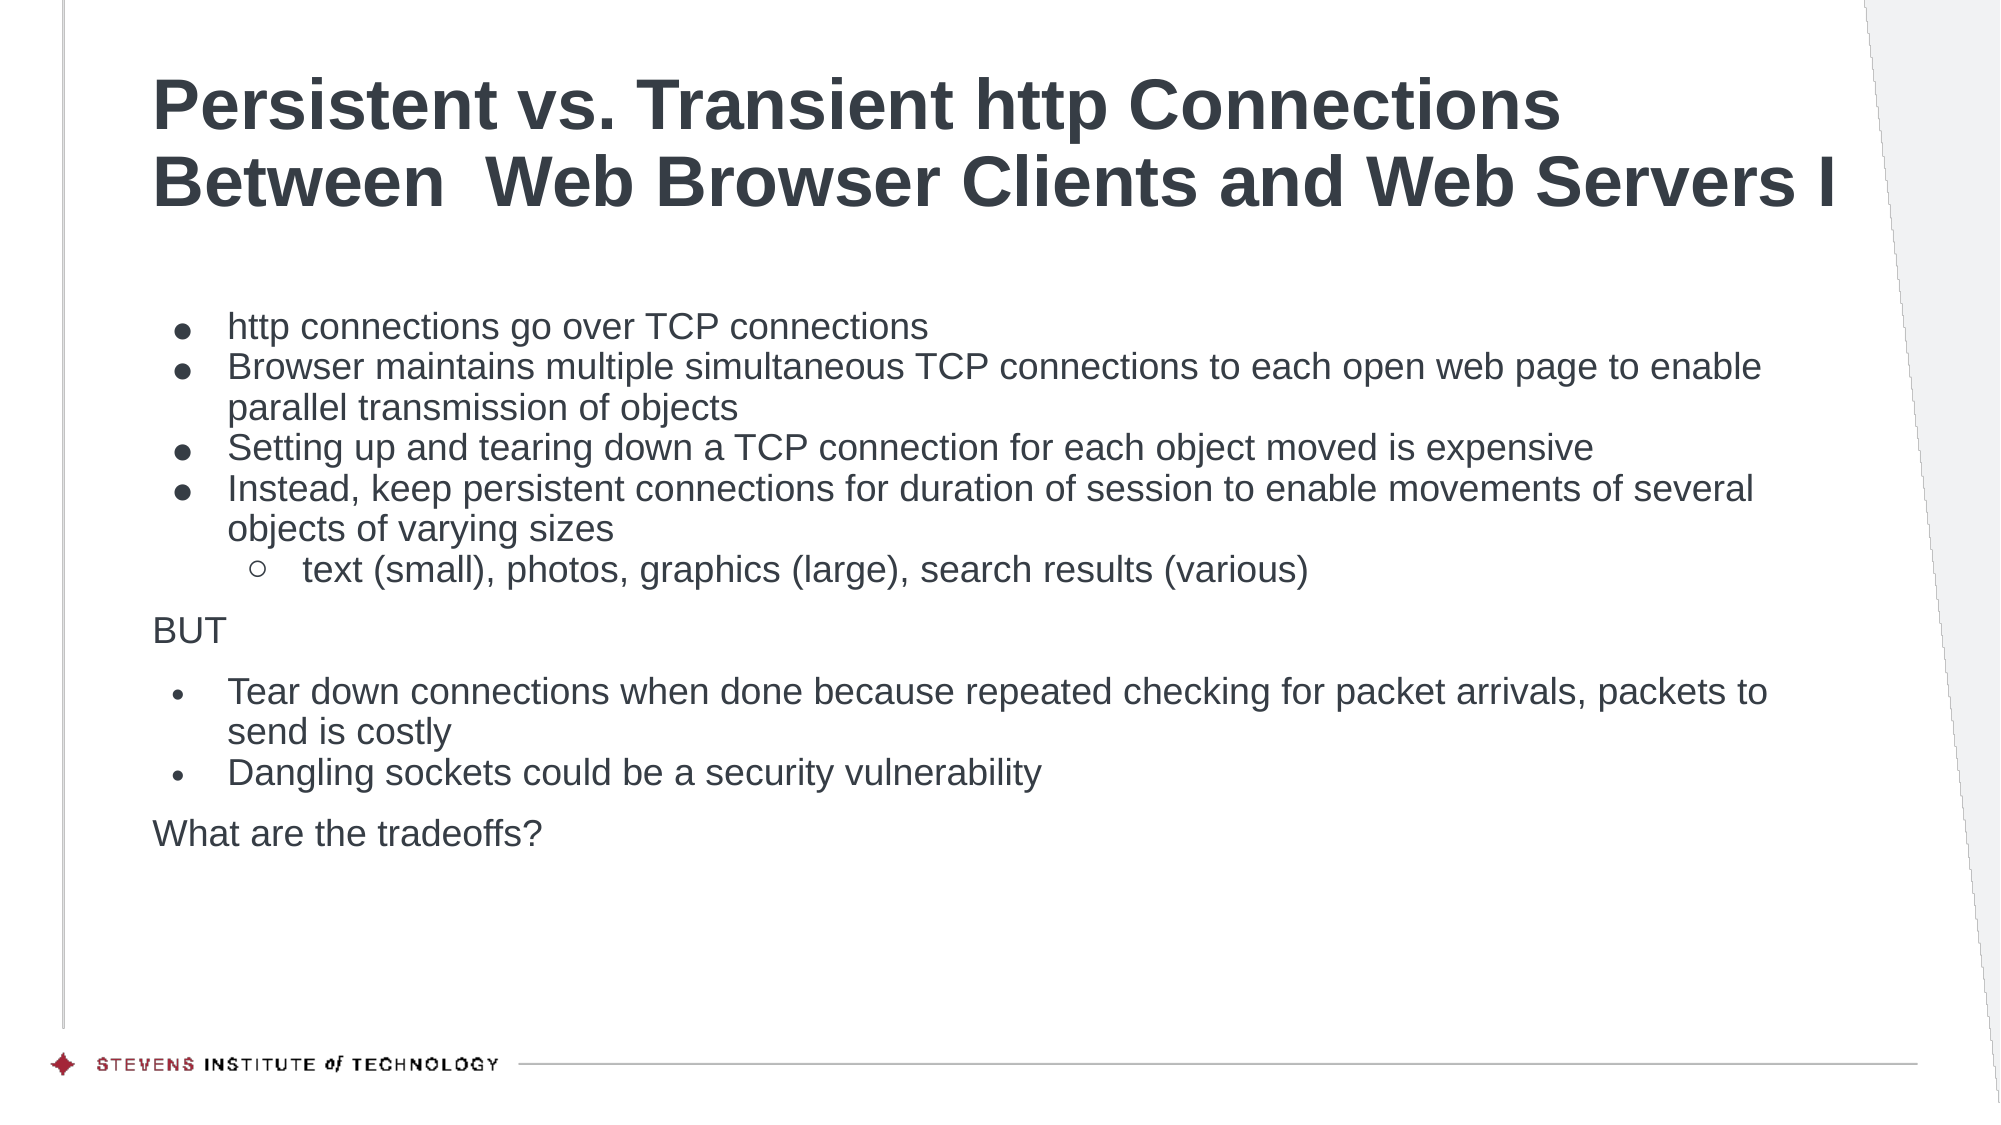

# Persistent vs. Transient http Connections Between  Web Browser Clients and Web Servers I

http connections go over TCP connections
Browser maintains multiple simultaneous TCP connections to each open web page to enable parallel transmission of objects
Setting up and tearing down a TCP connection for each object moved is expensive
Instead, keep persistent connections for duration of session to enable movements of several objects of varying sizes
text (small), photos, graphics (large), search results (various)
BUT
Tear down connections when done because repeated checking for packet arrivals, packets to send is costly
Dangling sockets could be a security vulnerability
What are the tradeoffs?